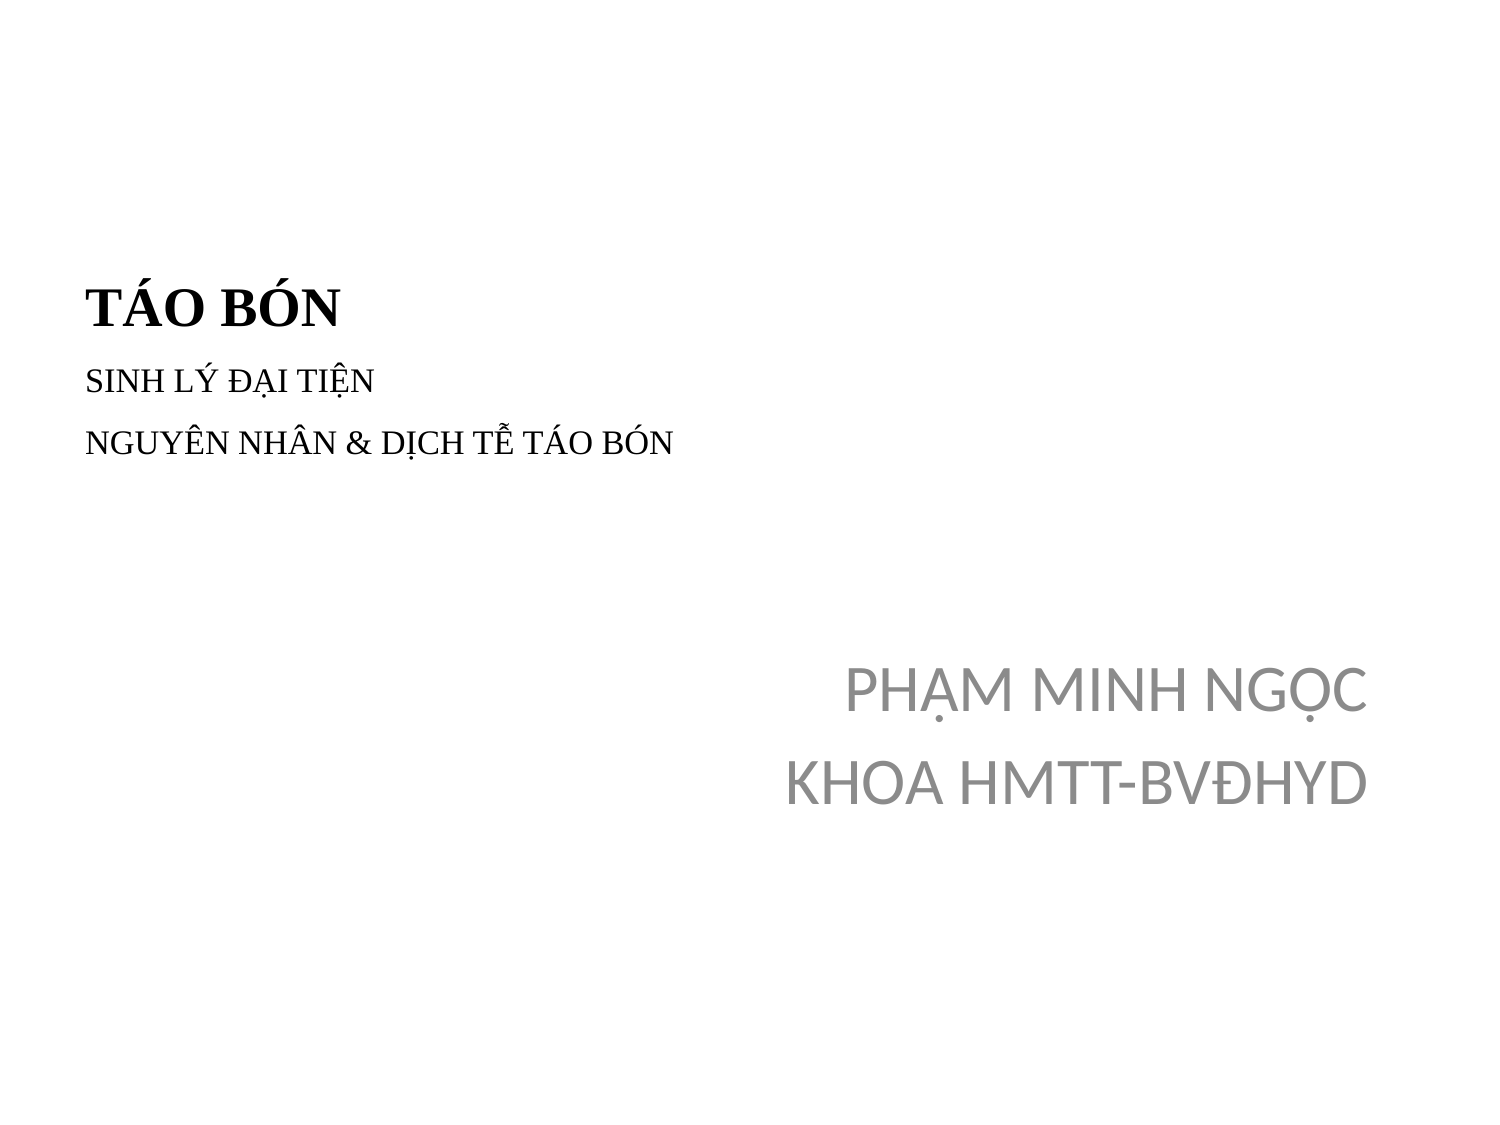

# TÁO BÓN SINH LÝ ĐẠI TIỆN NGUYÊN NHÂN & DỊCH TỄ TÁO BÓN
PHẠM MINH NGỌC
KHOA HMTT-BVĐHYD